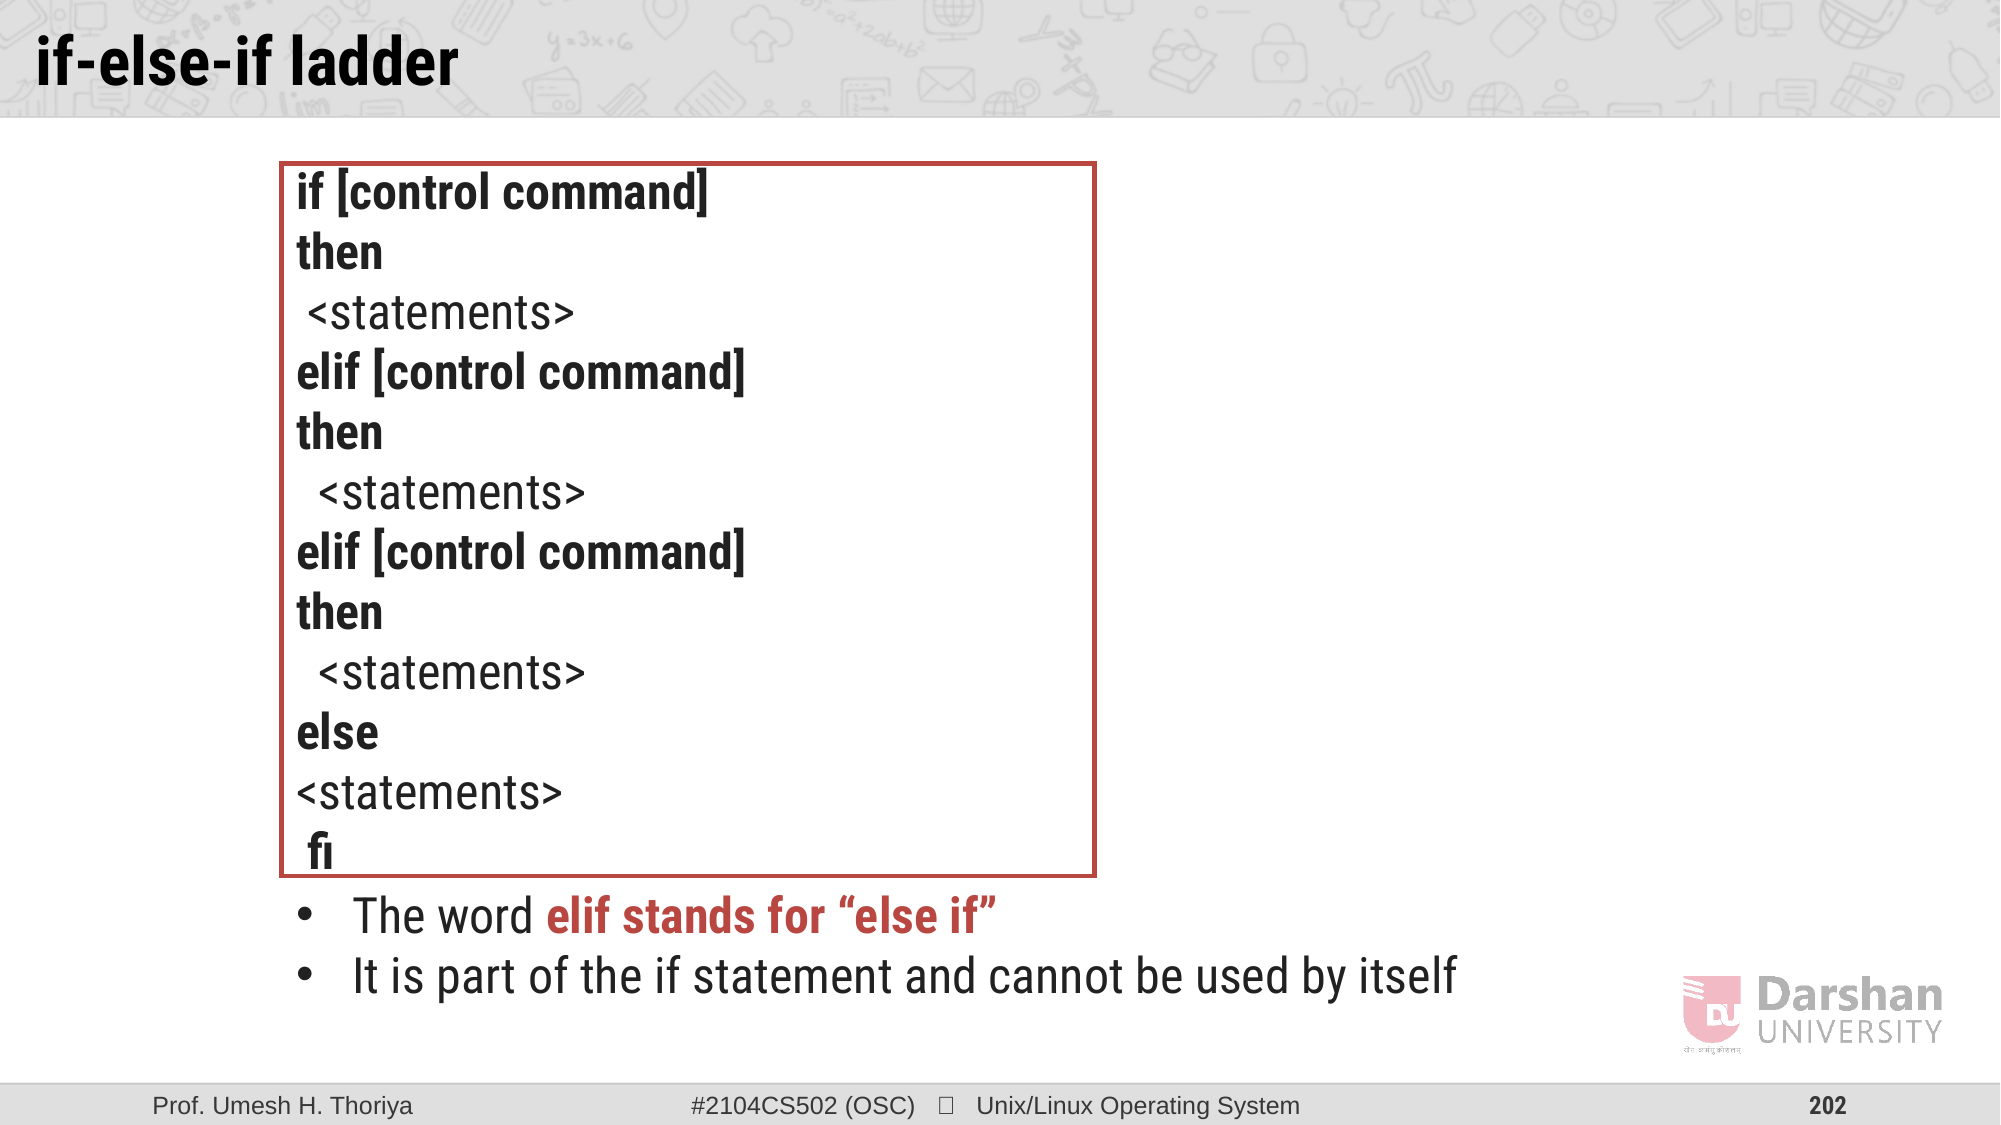

# if-else-if ladder

if [control command]
then
 <statements>
elif [control command]
then
  <statements>
elif [control command]
then
  <statements>
else
<statements>
 fi
The word elif stands for “else if”
It is part of the if statement and cannot be used by itself